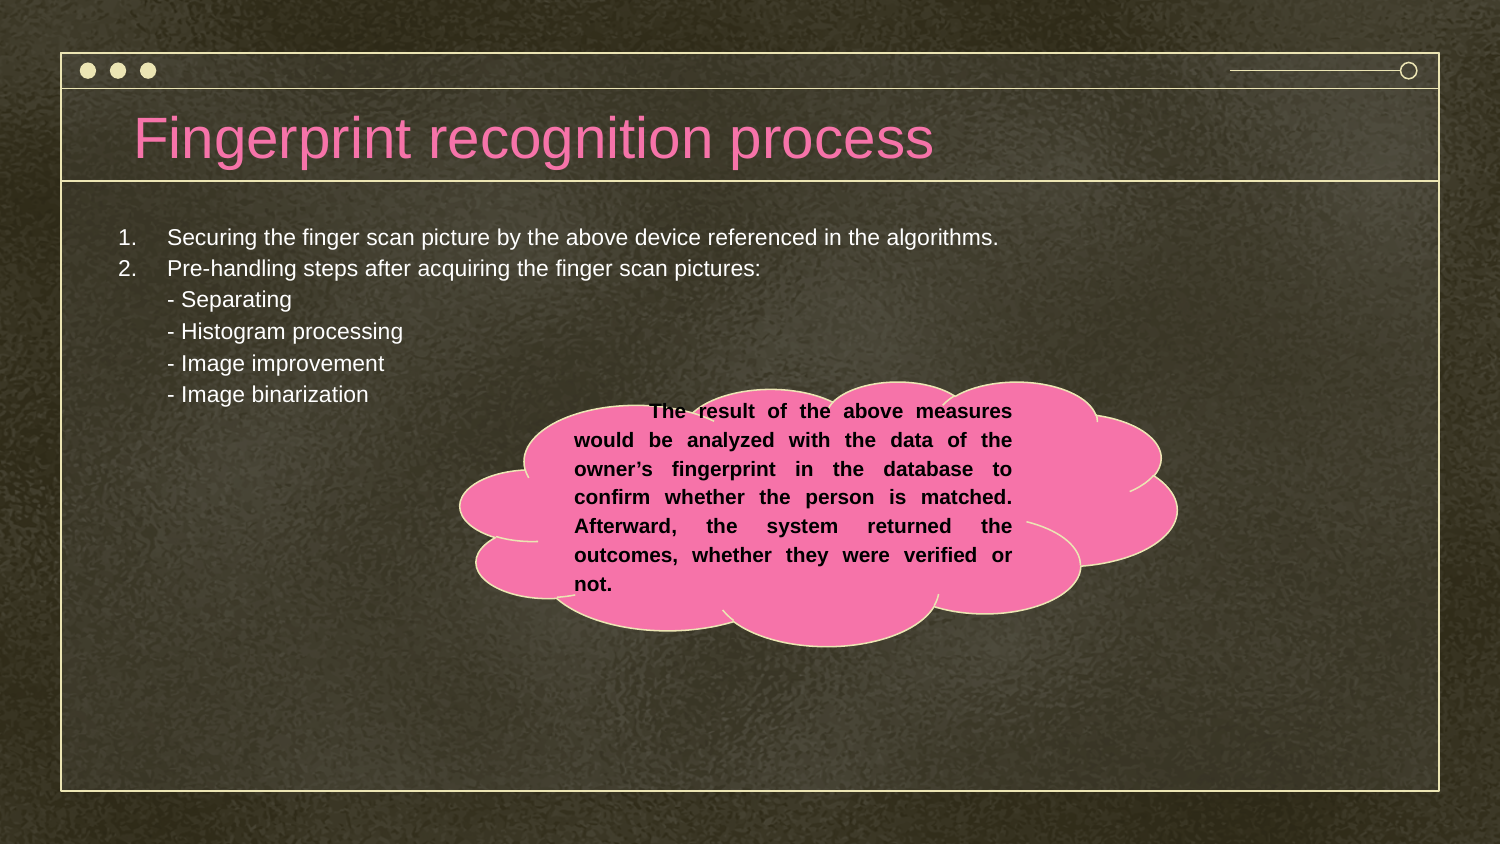

# Fingerprint recognition process
Securing the finger scan picture by the above device referenced in the algorithms.
Pre-handling steps after acquiring the finger scan pictures:
- Separating
- Histogram processing
- Image improvement
- Image binarization
The result of the above measures would be analyzed with the data of the owner’s fingerprint in the database to confirm whether the person is matched. Afterward, the system returned the outcomes, whether they were verified or not.